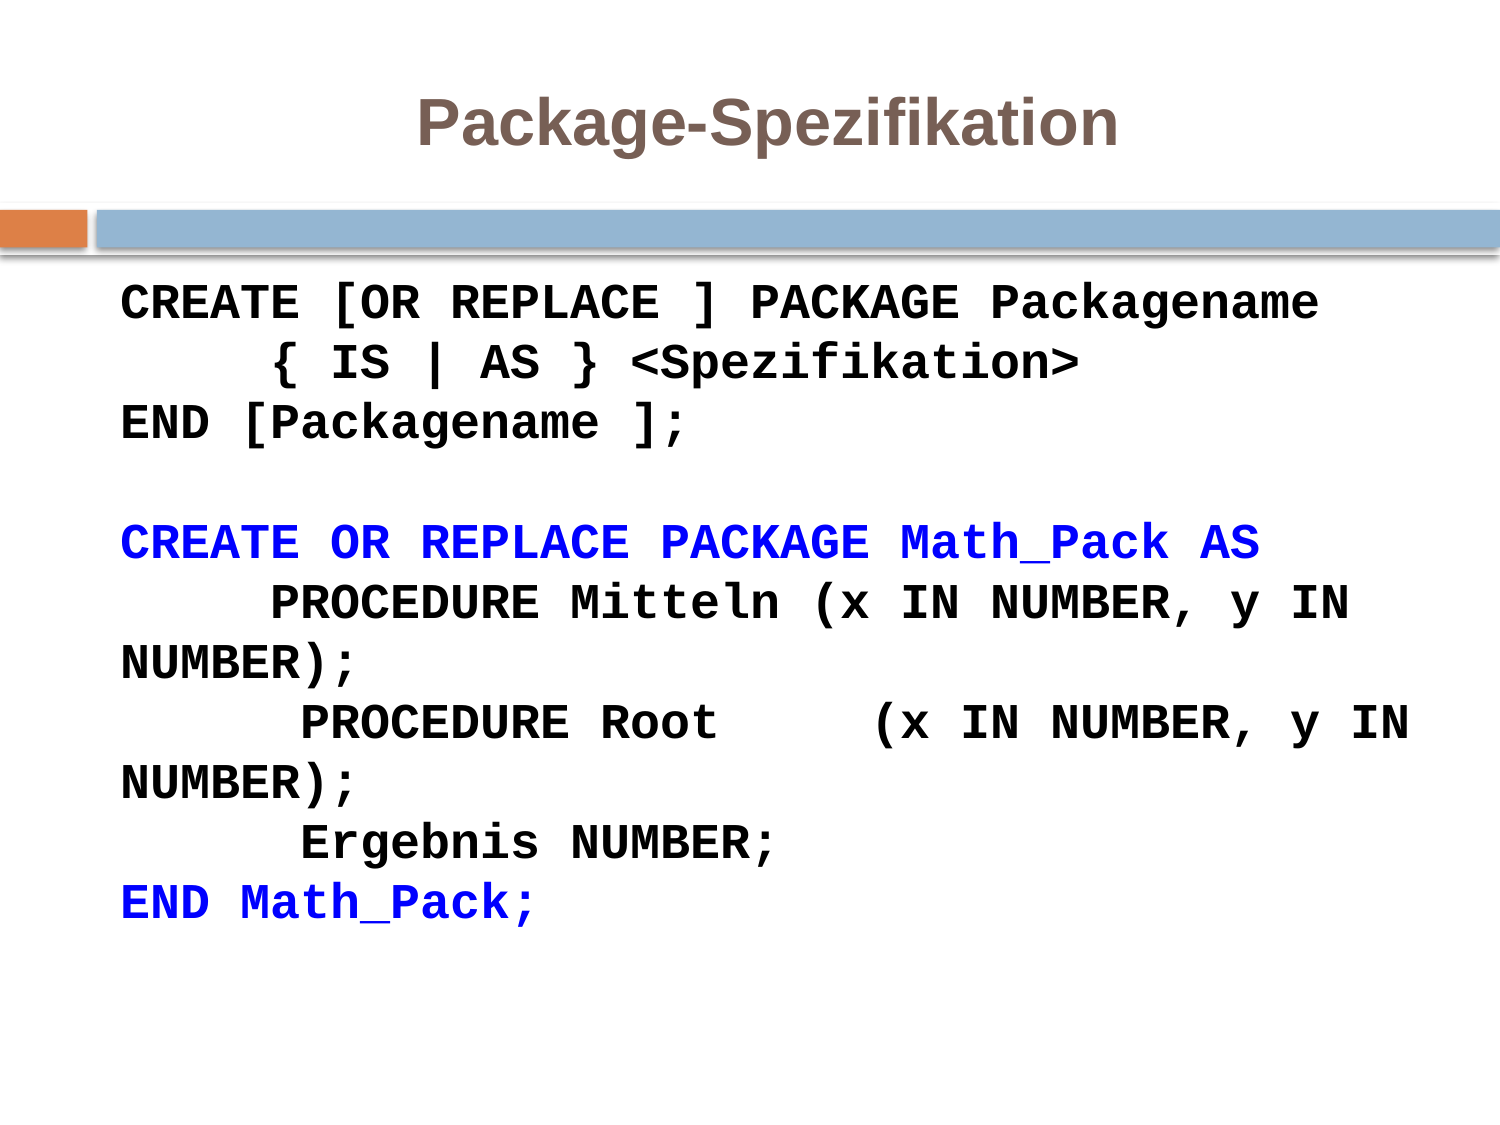

# Package-Spezifikation
CREATE [OR REPLACE ] PACKAGE Packagename
	{ IS | AS } <Spezifikation>
END [Packagename ];

CREATE OR REPLACE PACKAGE Math_Pack AS
     PROCEDURE Mitteln (x IN NUMBER, y IN NUMBER);
      PROCEDURE Root     (x IN NUMBER, y IN NUMBER);
      Ergebnis NUMBER;
END Math_Pack;